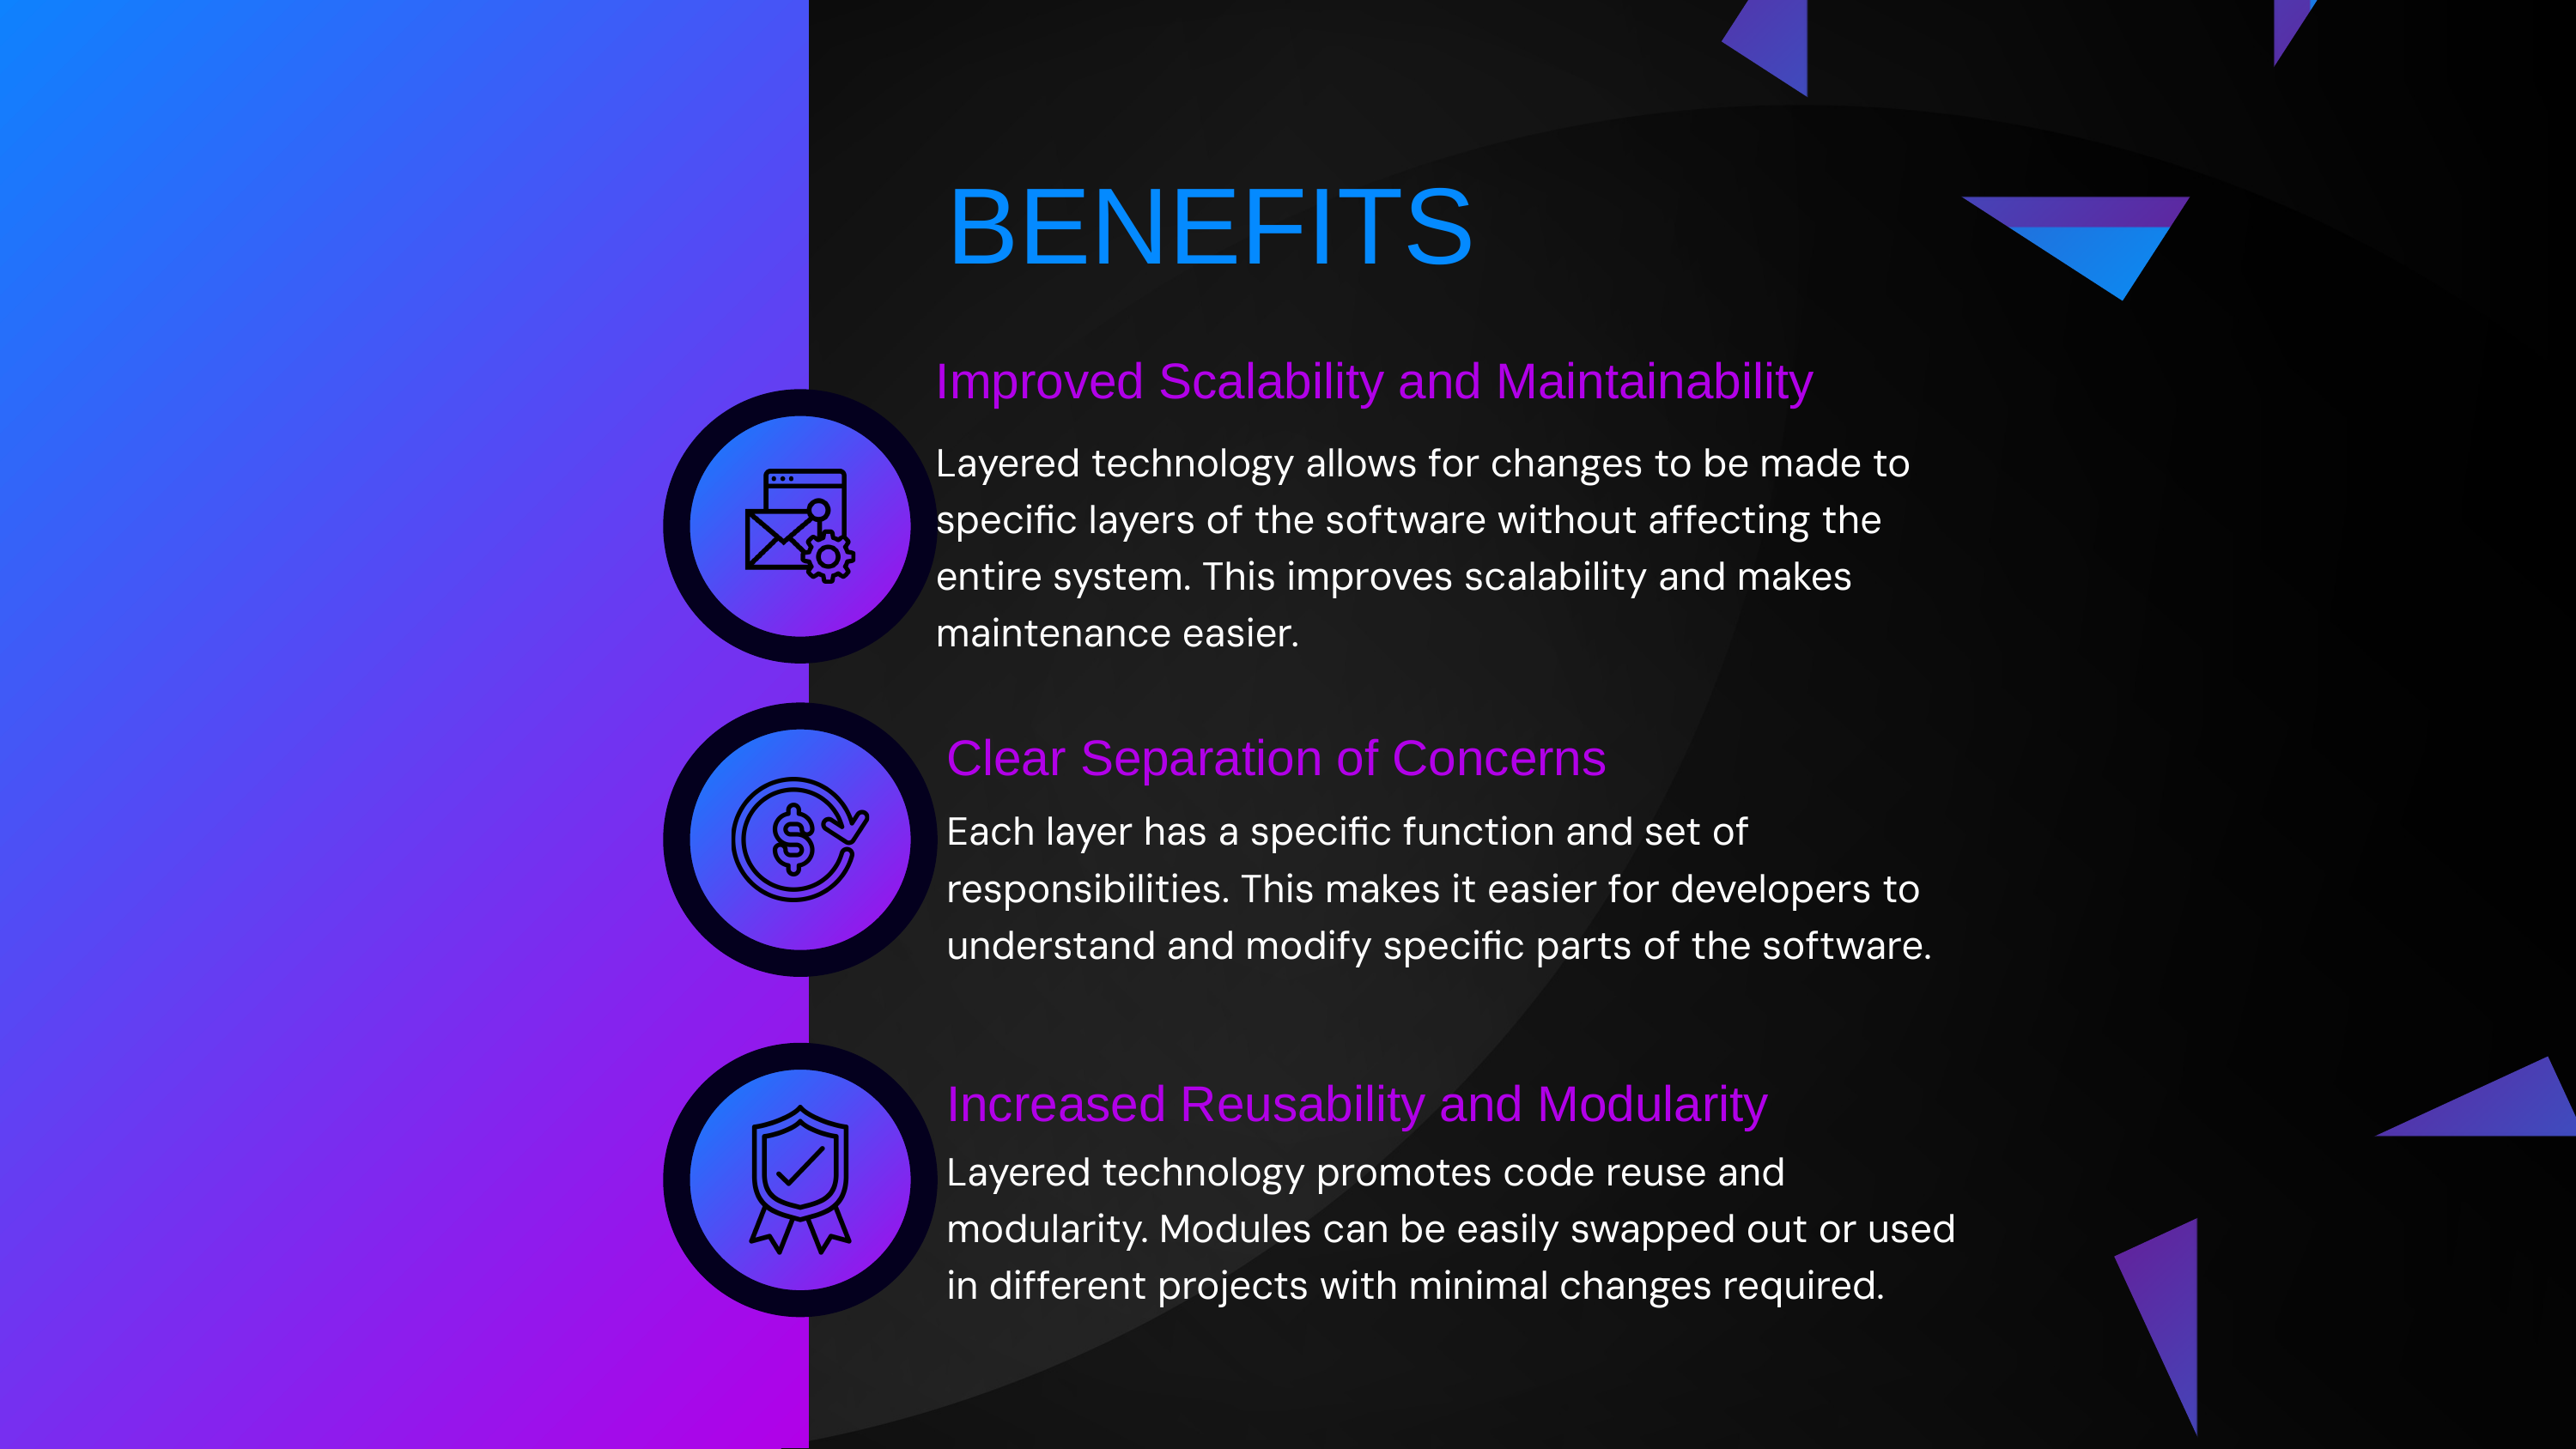

BENEFITS
Improved Scalability and Maintainability

Layered technology allows for changes to be made to specific layers of the software without affecting the entire system. This improves scalability and makes maintenance easier.

Clear Separation of Concerns

Each layer has a specific function and set of responsibilities. This makes it easier for developers to understand and modify specific parts of the software.

Increased Reusability and Modularity

Layered technology promotes code reuse and modularity. Modules can be easily swapped out or used in different projects with minimal changes required.